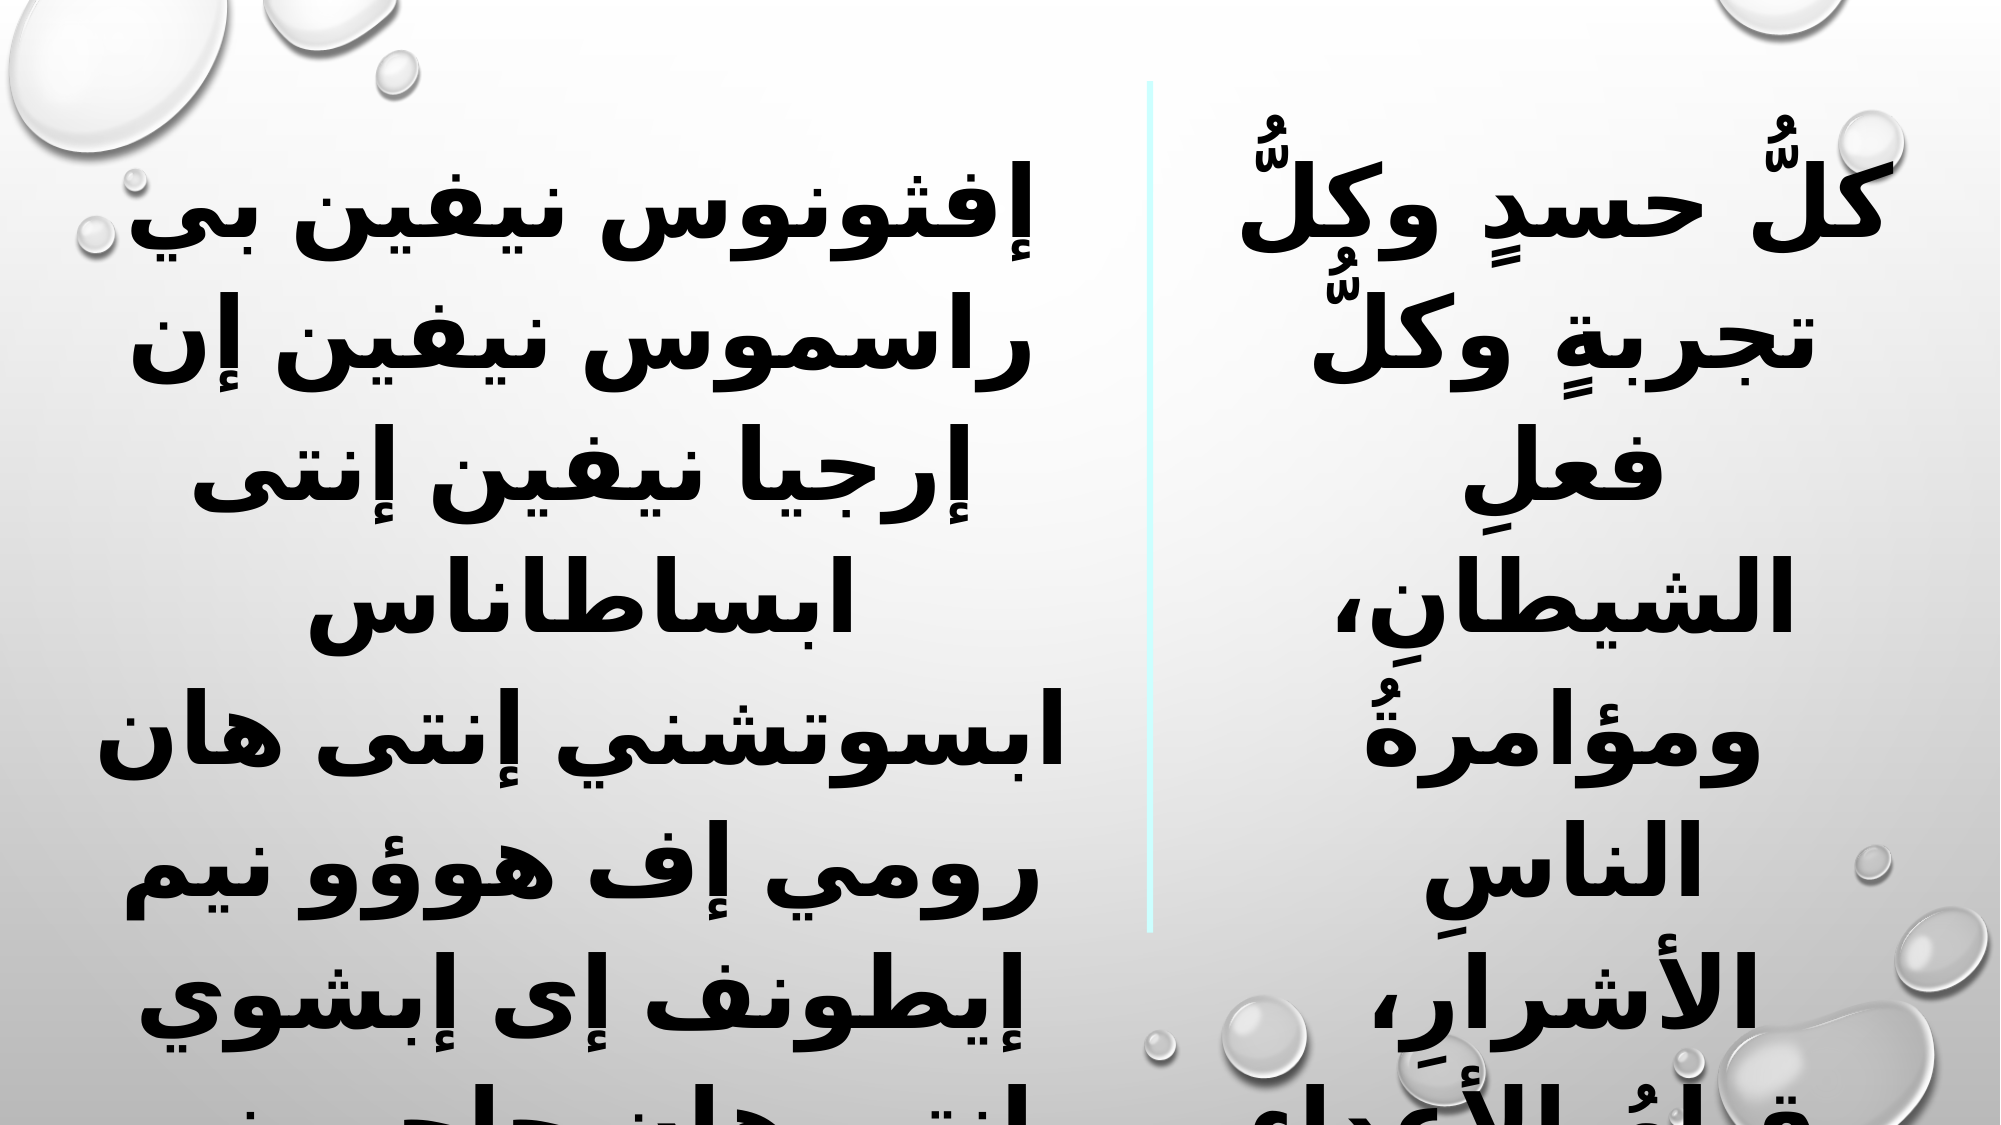

إفثونوس نيفين بي راسموس نيفين إن إرجيا نيفين إنتى ابساطاناس ابسوتشني إنتى هان رومي إف هوؤو نيم إيطونف إى إبشوي إنتى هان جاجي نى اتهيب نيم نى اثئو أونه إيفول
كلُّ حسدٍ وكلُّ تجربةٍ وكلُّ فعلِ الشيطانِ، ومؤامرةُ الناسِ الأشرارِ، وقيامُ الأعداءِ الخفيّين والظاهرين